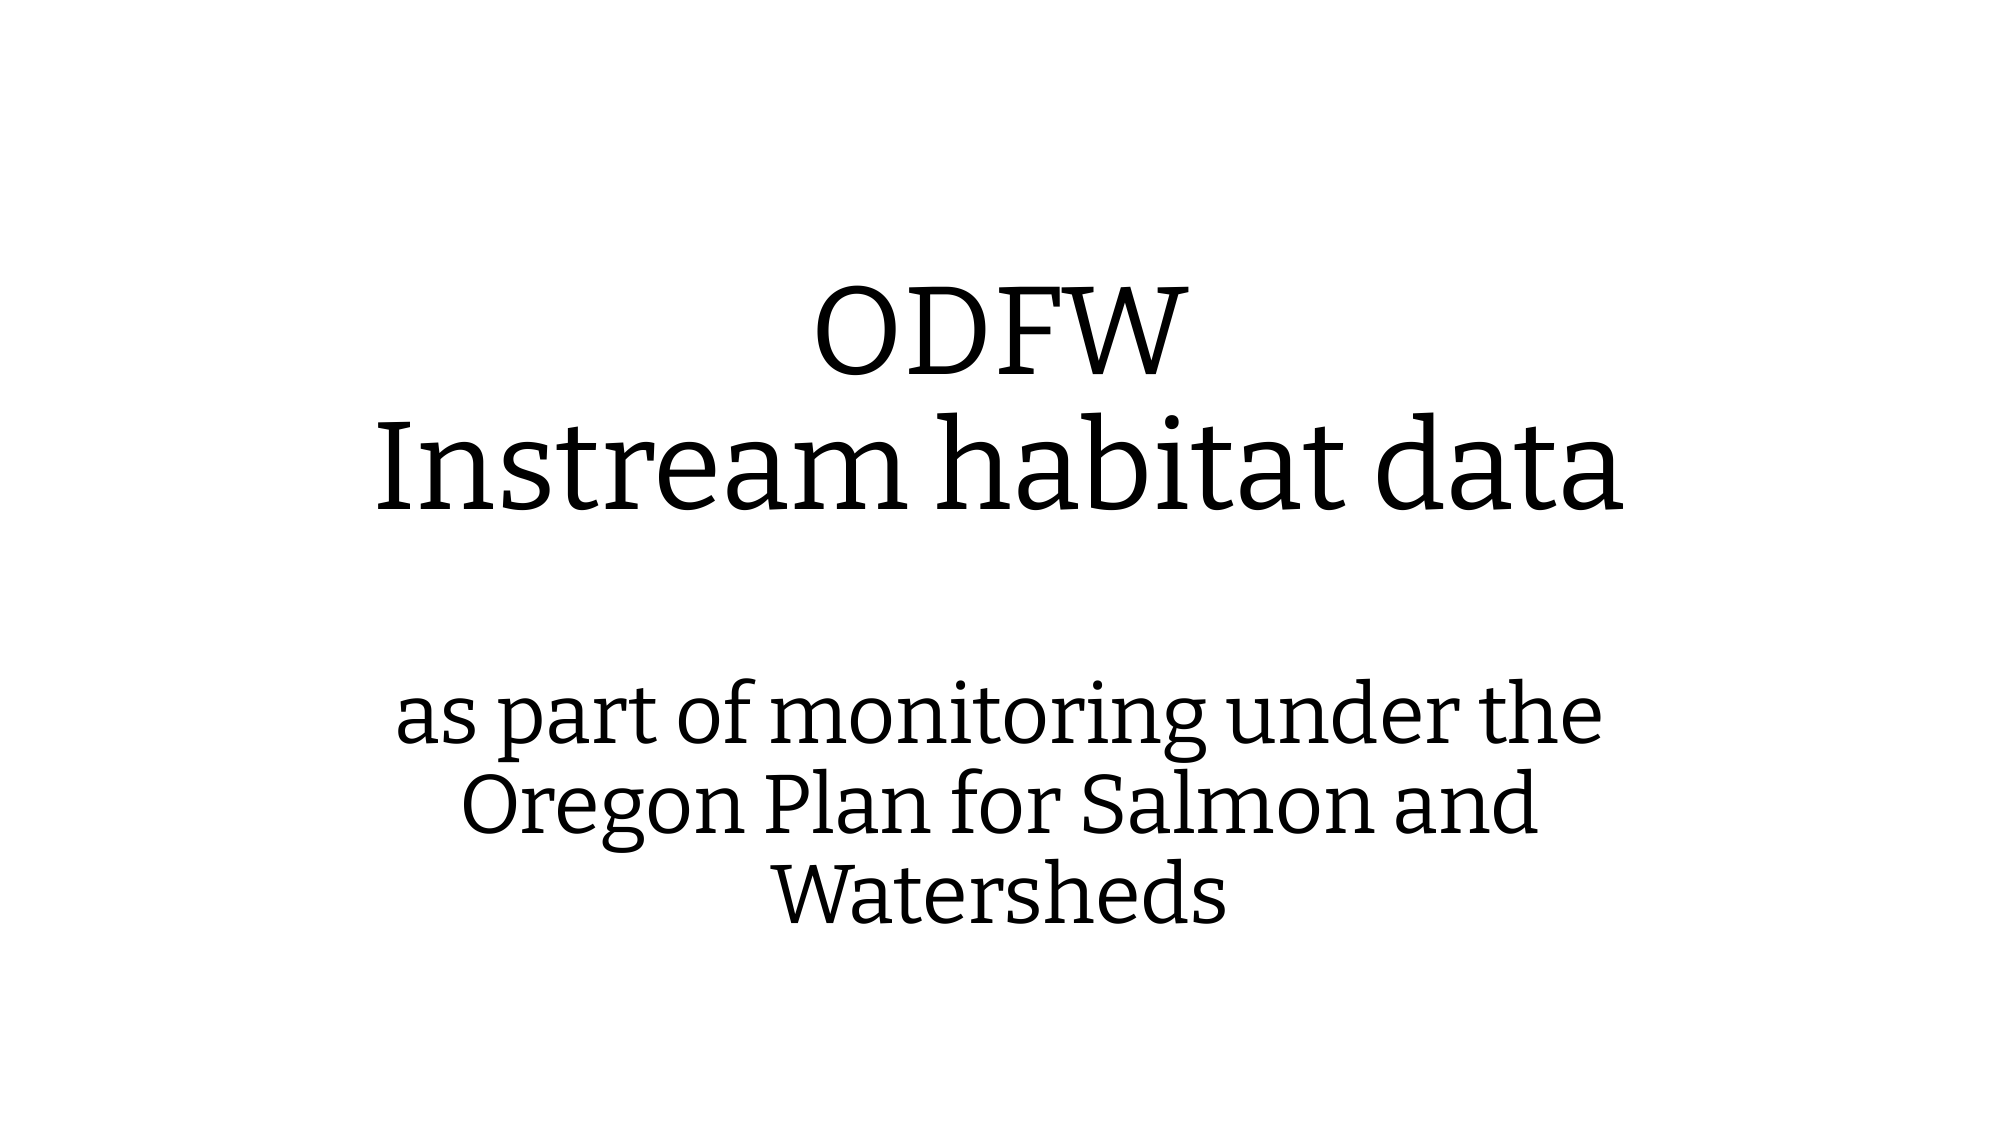

# ODFW Instream habitat data as part of monitoring under the Oregon Plan for Salmon and Watersheds